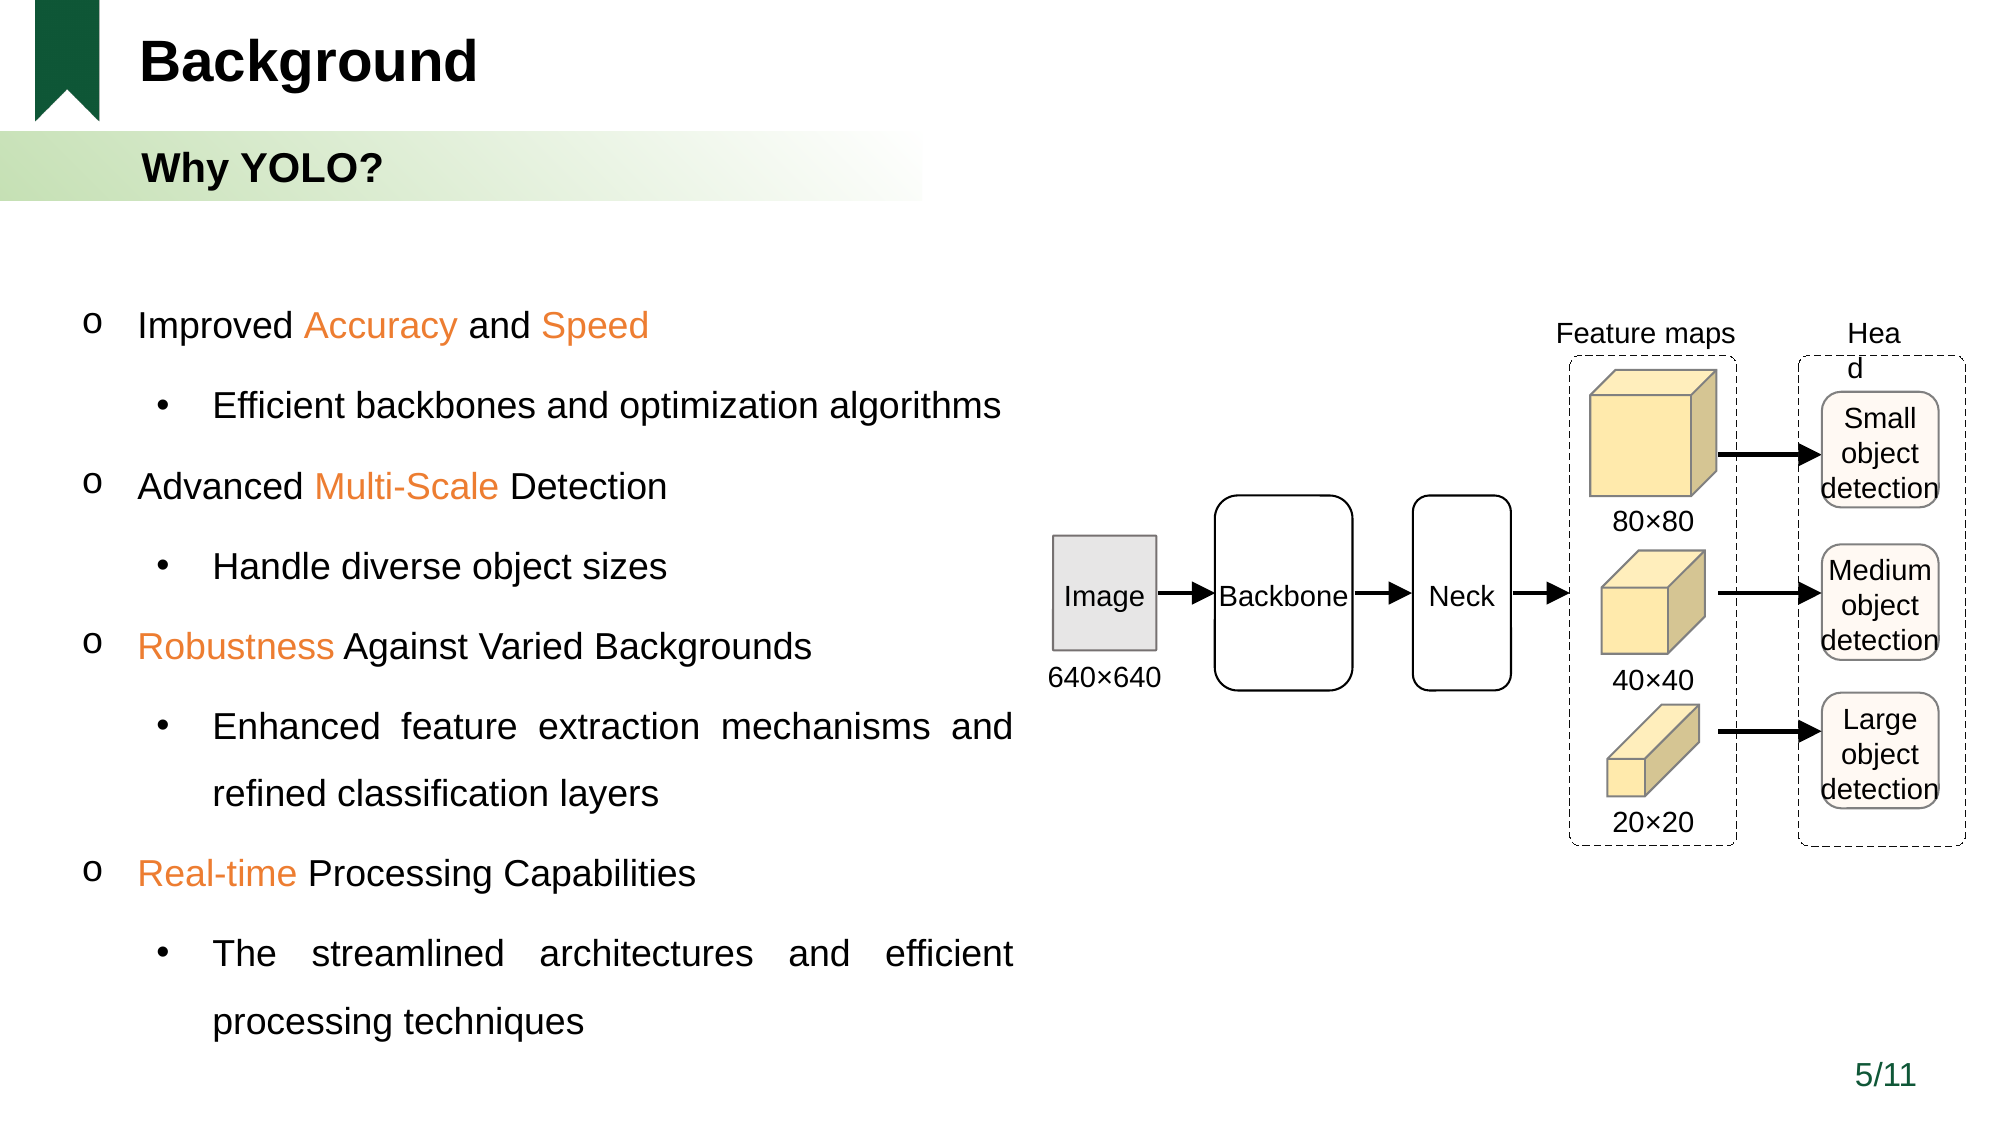

Background
           Why YOLO?
Improved Accuracy and Speed
Efficient backbones and optimization algorithms
Advanced Multi-Scale Detection
Handle diverse object sizes
Robustness Against Varied Backgrounds
Enhanced feature extraction mechanisms and refined classification layers
Real-time Processing Capabilities
The streamlined architectures and efficient processing techniques
Feature maps
Head

Small object detection

80×80

Image
Medium object detection

Backbone
Neck
640×640
40×40
Large
object detection

20×20
5